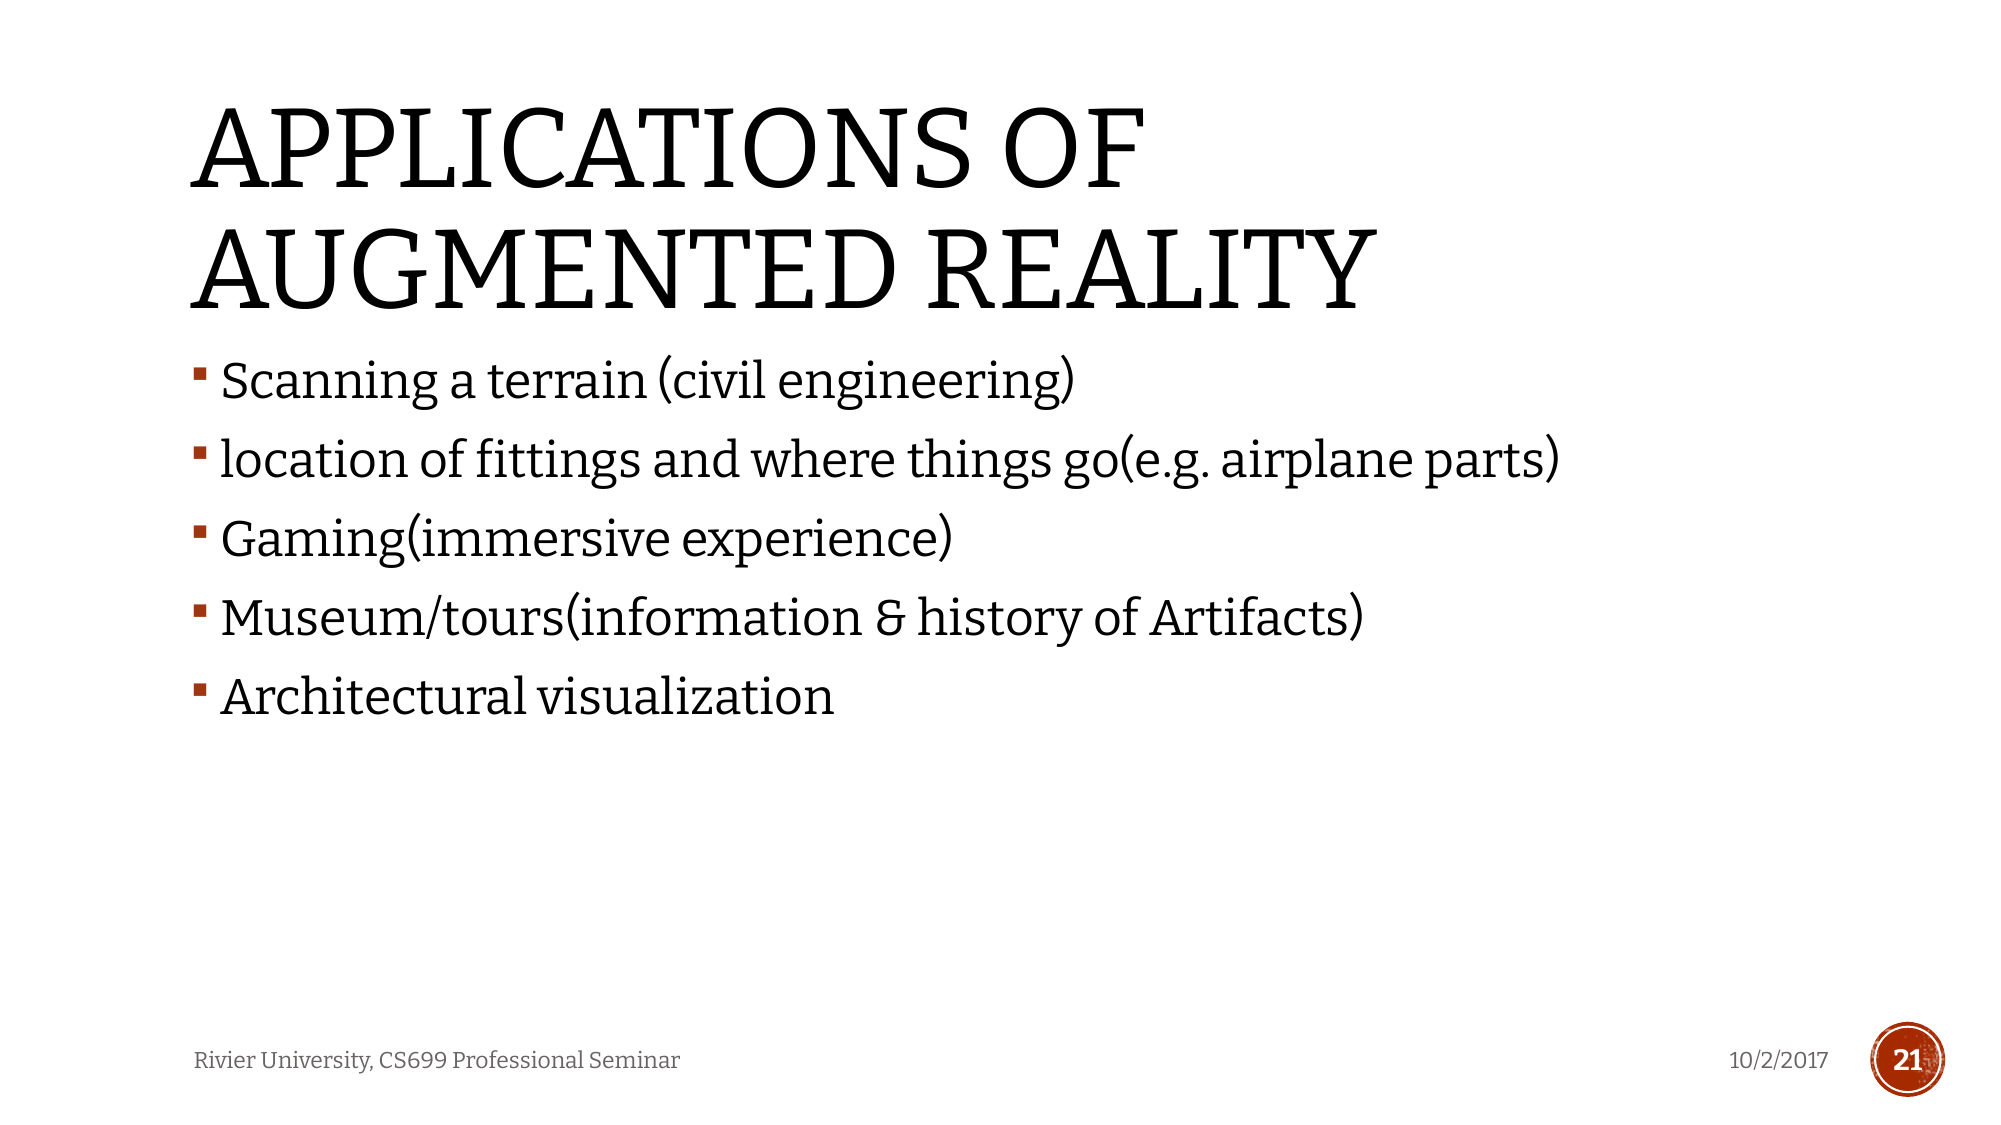

# Applications of augmented reality
Scanning a terrain (civil engineering)
location of fittings and where things go(e.g. airplane parts)
Gaming(immersive experience)
Museum/tours(information & history of Artifacts)
Architectural visualization
Rivier University, CS699 Professional Seminar
10/2/2017
21